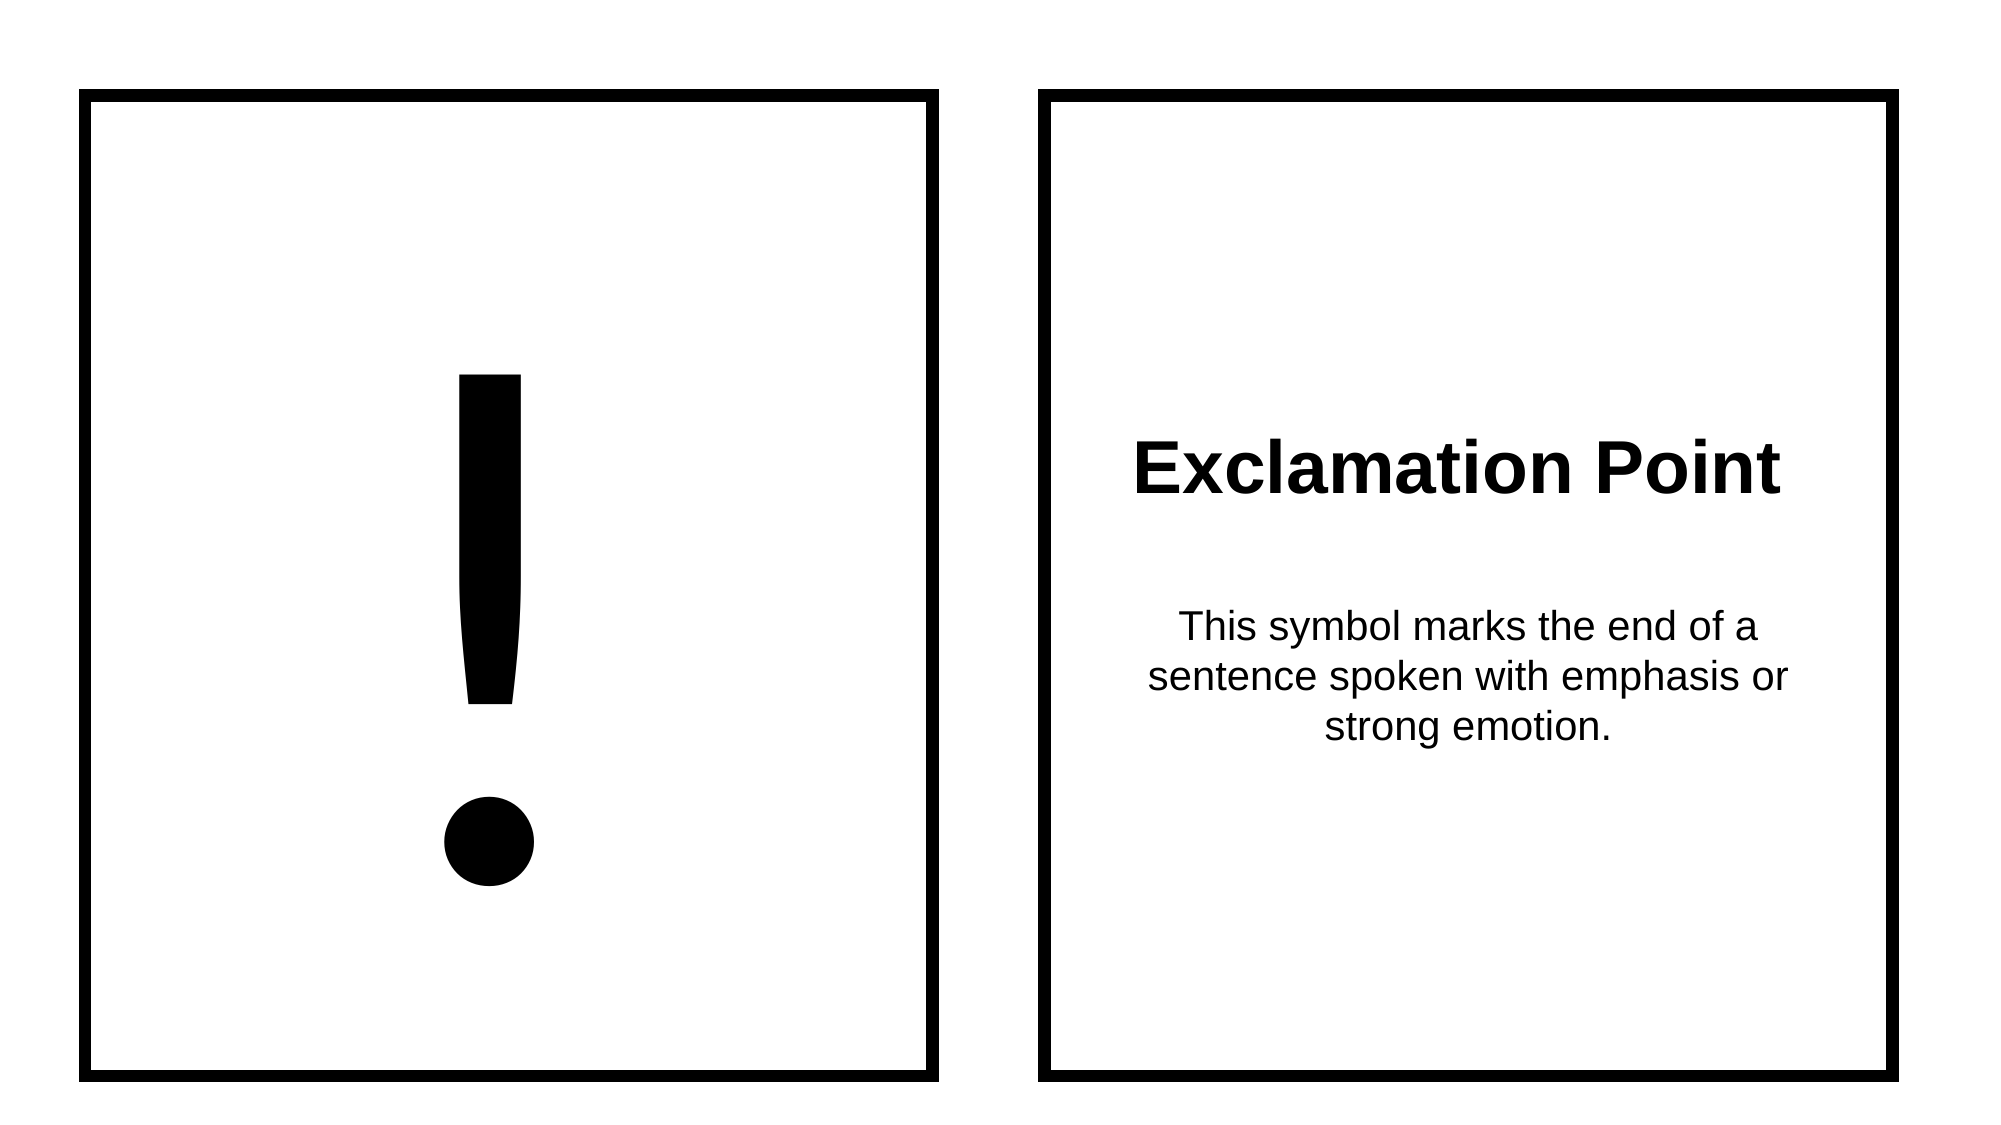

!
Exclamation Point

This symbol marks the end of a sentence spoken with emphasis or strong emotion.